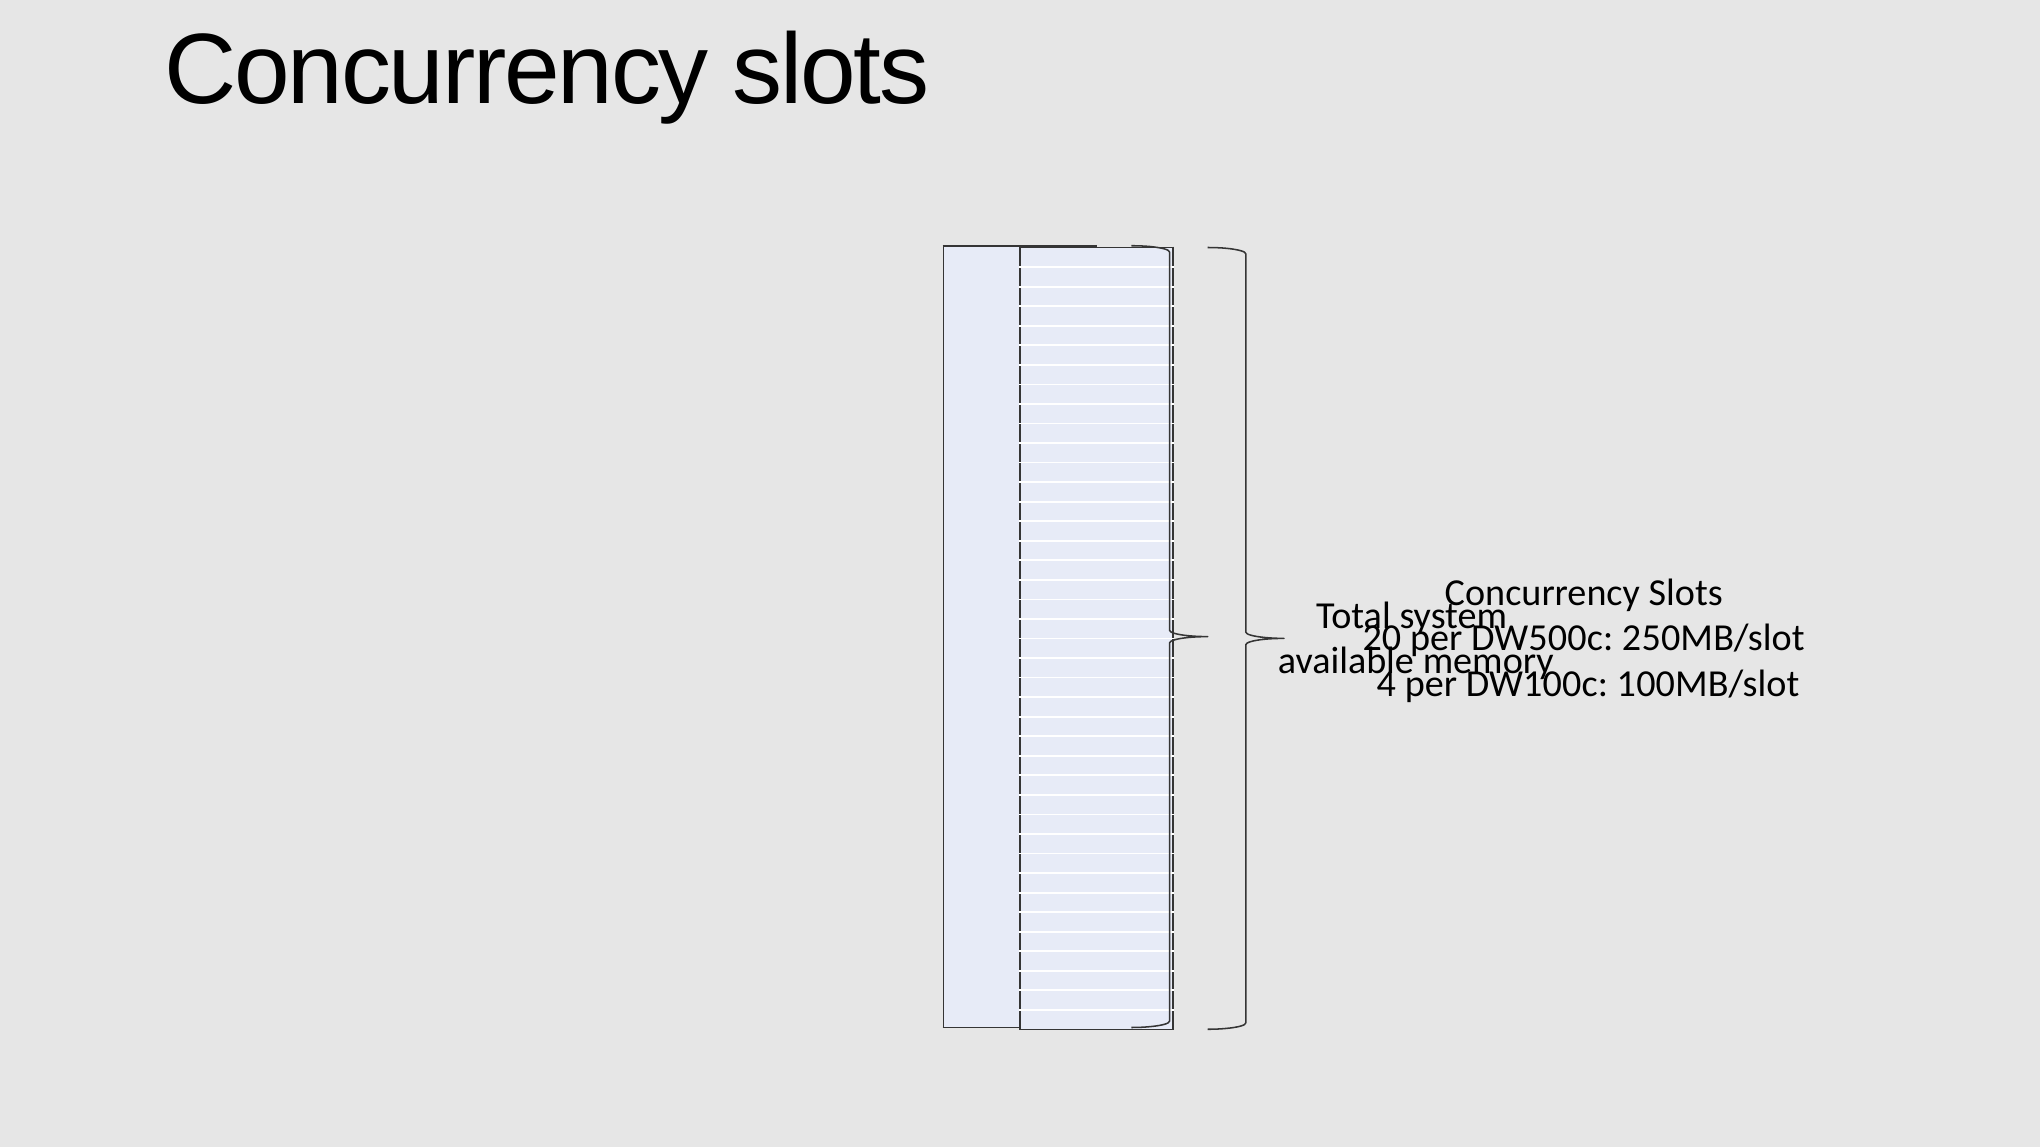

# Concurrency slots
|  |
| --- |

|  |
| --- |
|  |
|  |
|  |
|  |
|  |
|  |
|  |
|  |
|  |
|  |
|  |
|  |
|  |
|  |
|  |
|  |
|  |
|  |
|  |
|  |
|  |
|  |
|  |
|  |
|  |
|  |
|  |
|  |
|  |
|  |
|  |
|  |
|  |
|  |
|  |
|  |
|  |
|  |
|  |

Concurrency Slots
20 per DW500c: 250MB/slot
 4 per DW100c: 100MB/slot
Total system
available memory